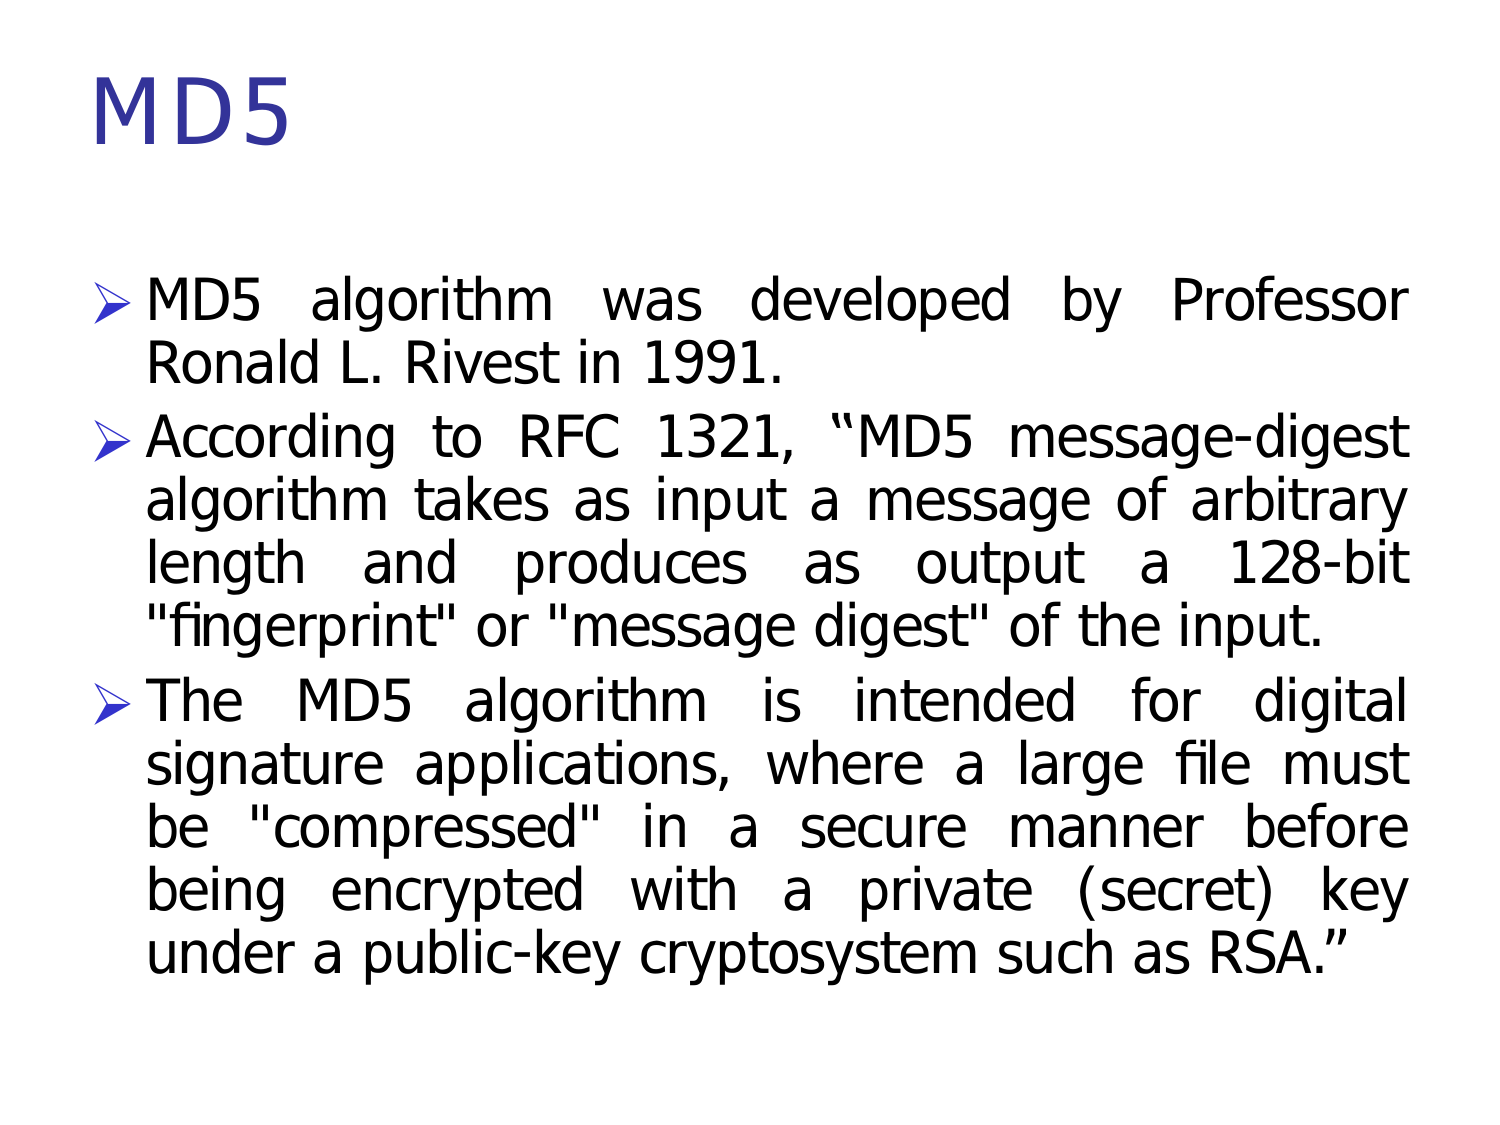

# MD5
MD5 algorithm was developed by Professor Ronald L. Rivest in 1991.
According to RFC 1321, “MD5 message-digest algorithm takes as input a message of arbitrary length and produces as output a 128-bit "fingerprint" or "message digest" of the input.
The MD5 algorithm is intended for digital signature applications, where a large file must be "compressed" in a secure manner before being encrypted with a private (secret) key under a public-key cryptosystem such as RSA.”